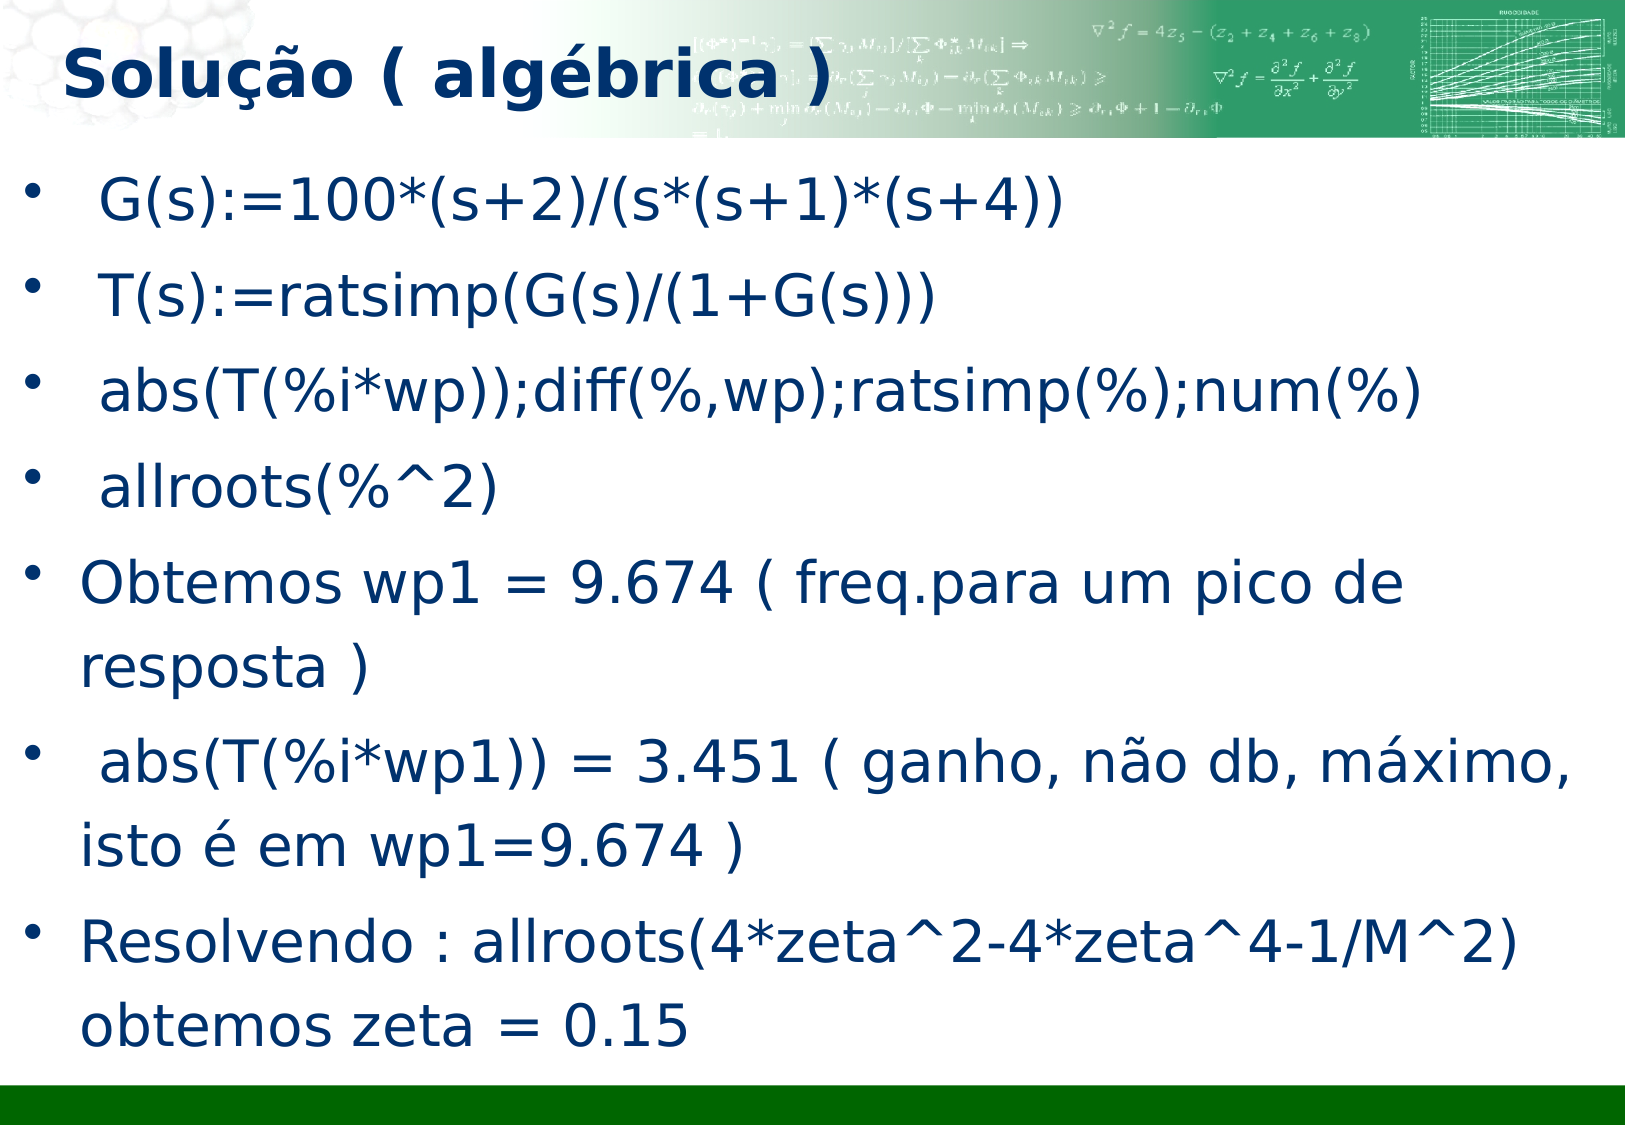

# Solução ( algébrica )
 G(s):=100*(s+2)/(s*(s+1)*(s+4))
 T(s):=ratsimp(G(s)/(1+G(s)))
 abs(T(%i*wp));diff(%,wp);ratsimp(%);num(%)
 allroots(%^2)
Obtemos wp1 = 9.674 ( freq.para um pico de resposta )
 abs(T(%i*wp1)) = 3.451 ( ganho, não db, máximo, isto é em wp1=9.674 )
Resolvendo : allroots(4*zeta^2-4*zeta^4-1/M^2) obtemos zeta = 0.15